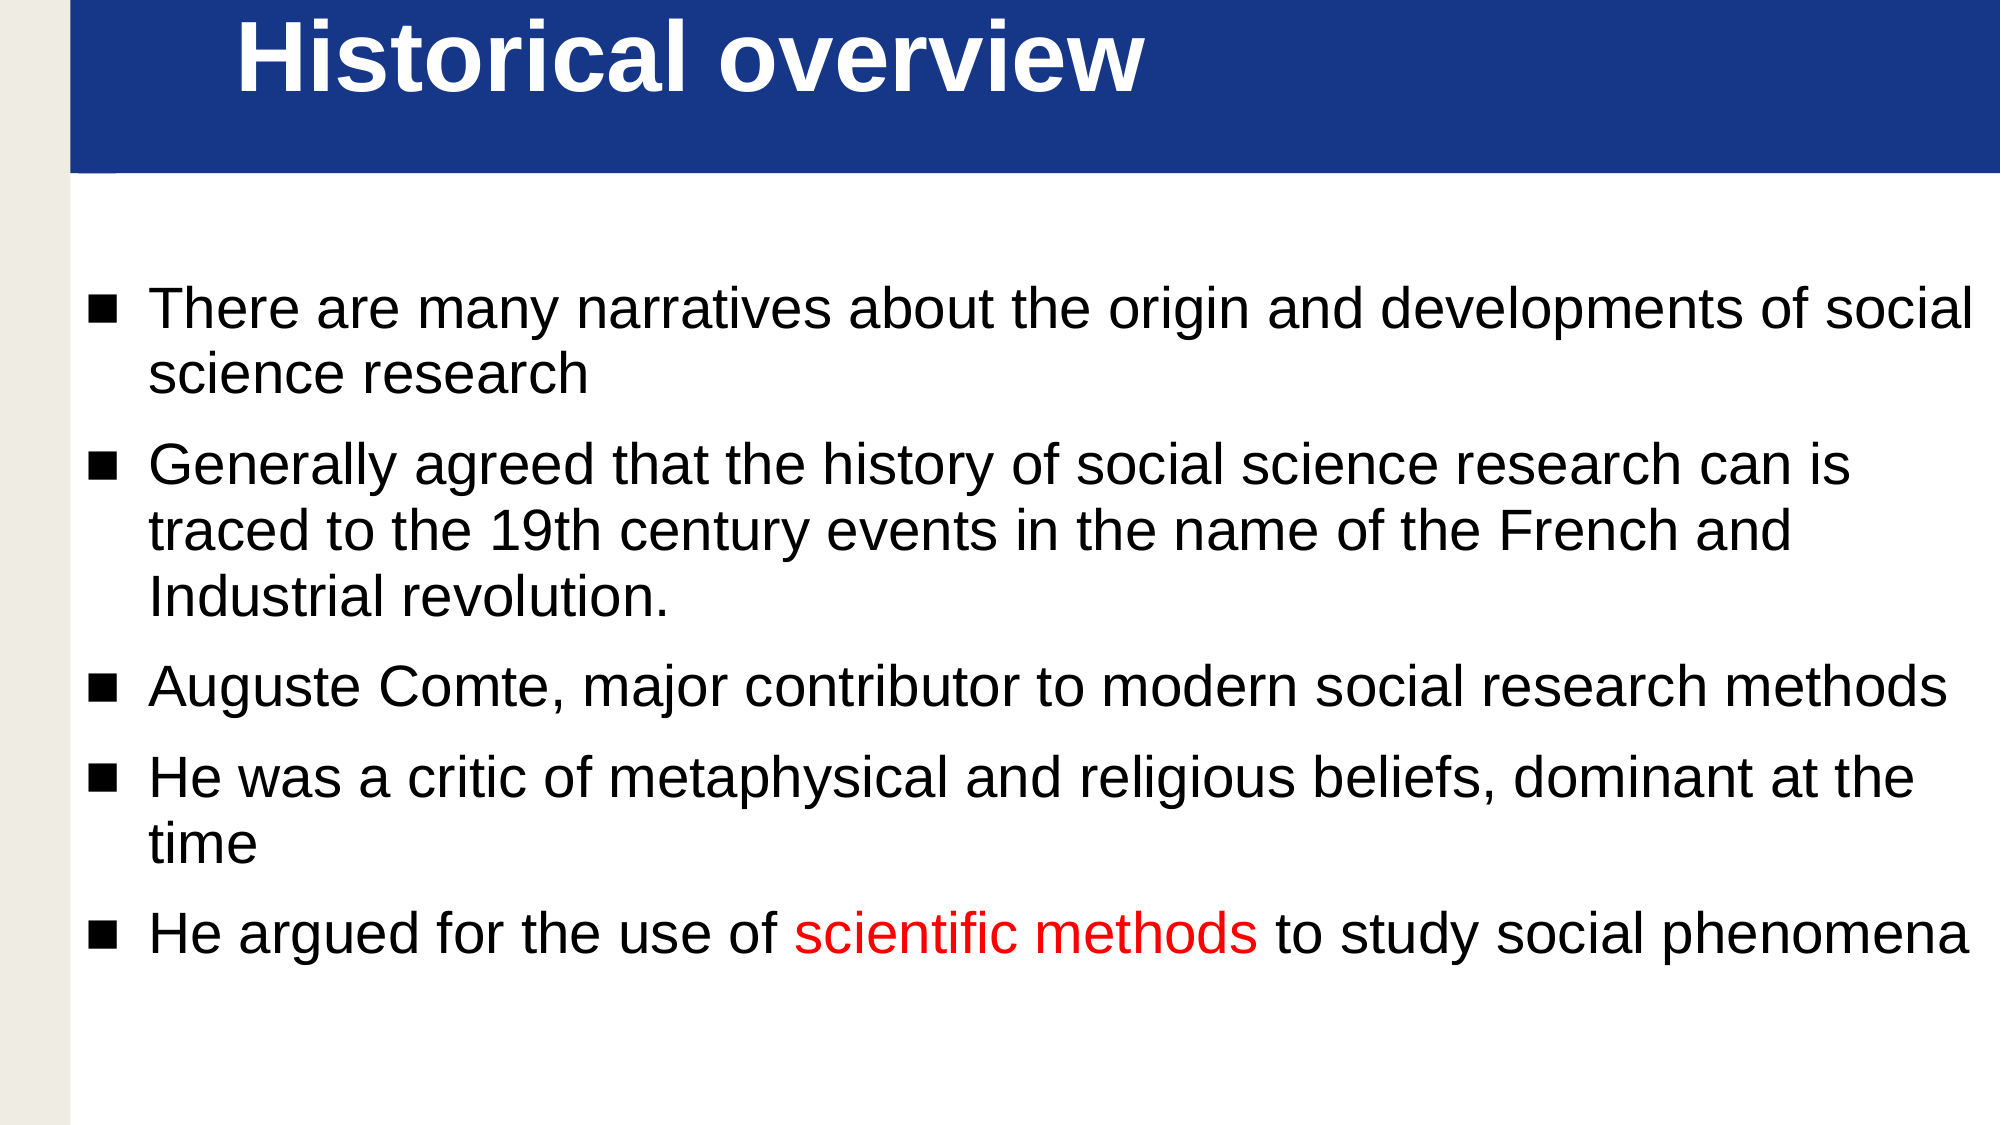

# Historical overview

There are many narratives about the origin and developments of social science research
Generally agreed that the history of social science research can is traced to the 19th century events in the name of the French and Industrial revolution.
Auguste Comte, major contributor to modern social research methods
He was a critic of metaphysical and religious beliefs, dominant at the time
He argued for the use of scientific methods to study social phenomena